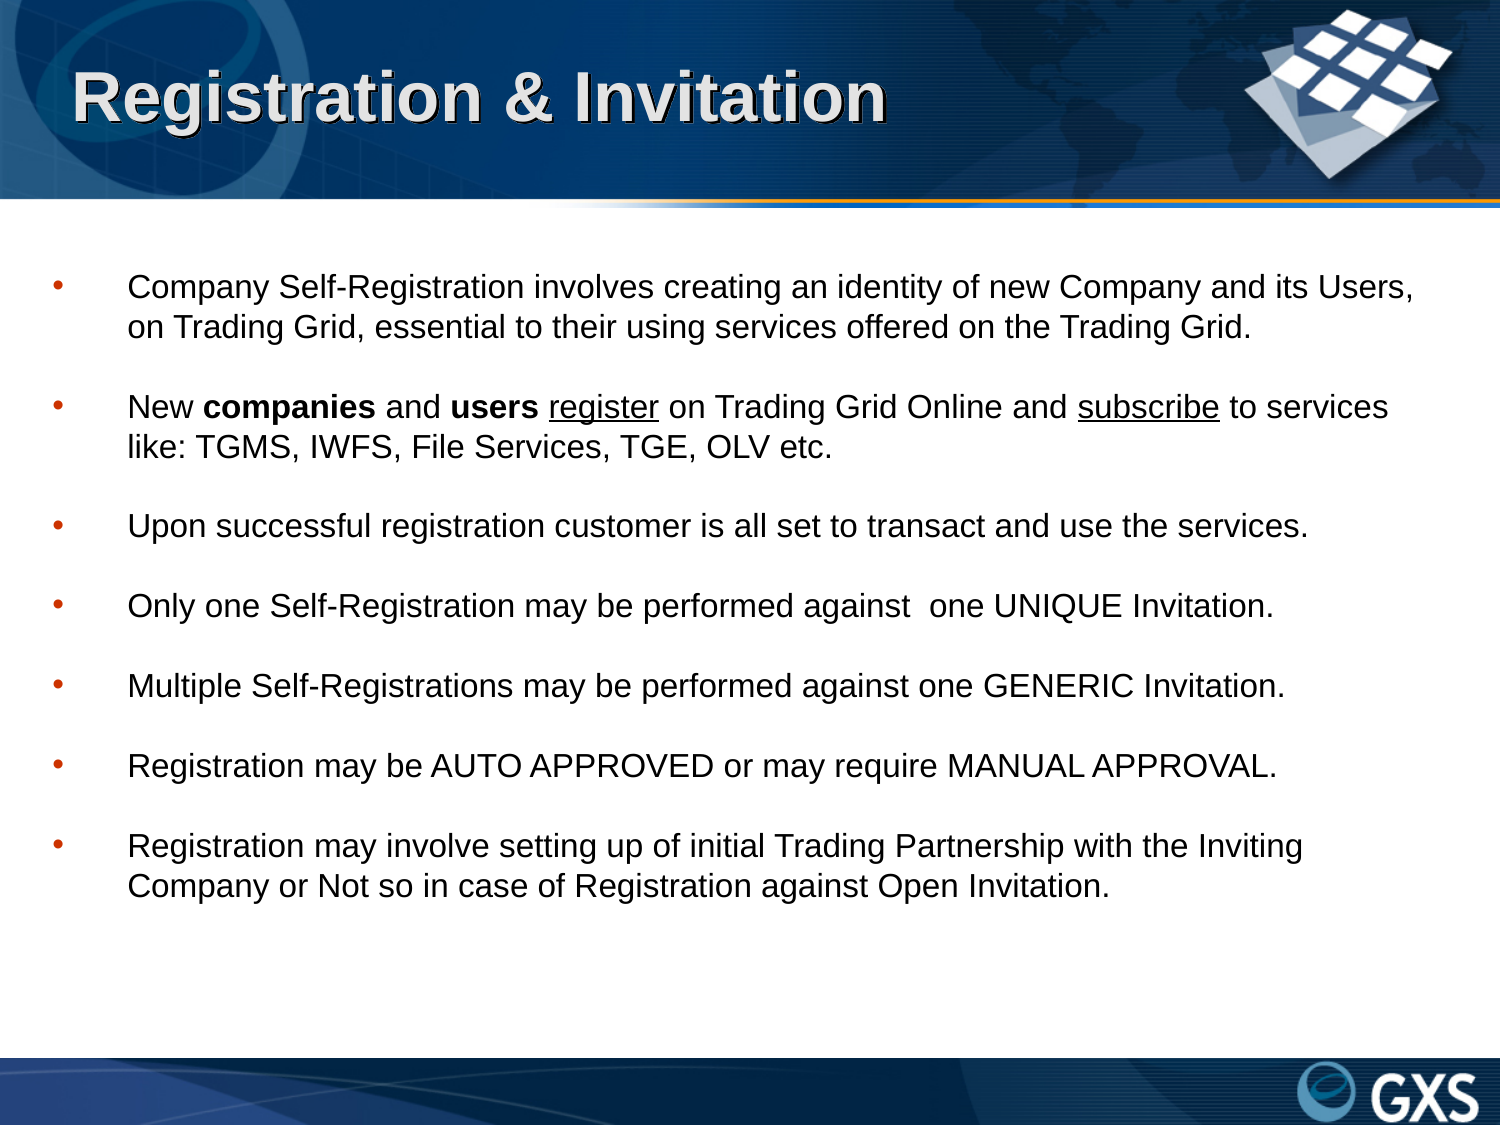

# Registration & Invitation

Company Self-Registration involves creating an identity of new Company and its Users, on Trading Grid, essential to their using services offered on the Trading Grid.

New companies and users register on Trading Grid Online and subscribe to services like: TGMS, IWFS, File Services, TGE, OLV etc.

Upon successful registration customer is all set to transact and use the services.

Only one Self-Registration may be performed against  one UNIQUE Invitation.

Multiple Self-Registrations may be performed against one GENERIC Invitation.

Registration may be AUTO APPROVED or may require MANUAL APPROVAL.

Registration may involve setting up of initial Trading Partnership with the Inviting Company or Not so in case of Registration against Open Invitation.